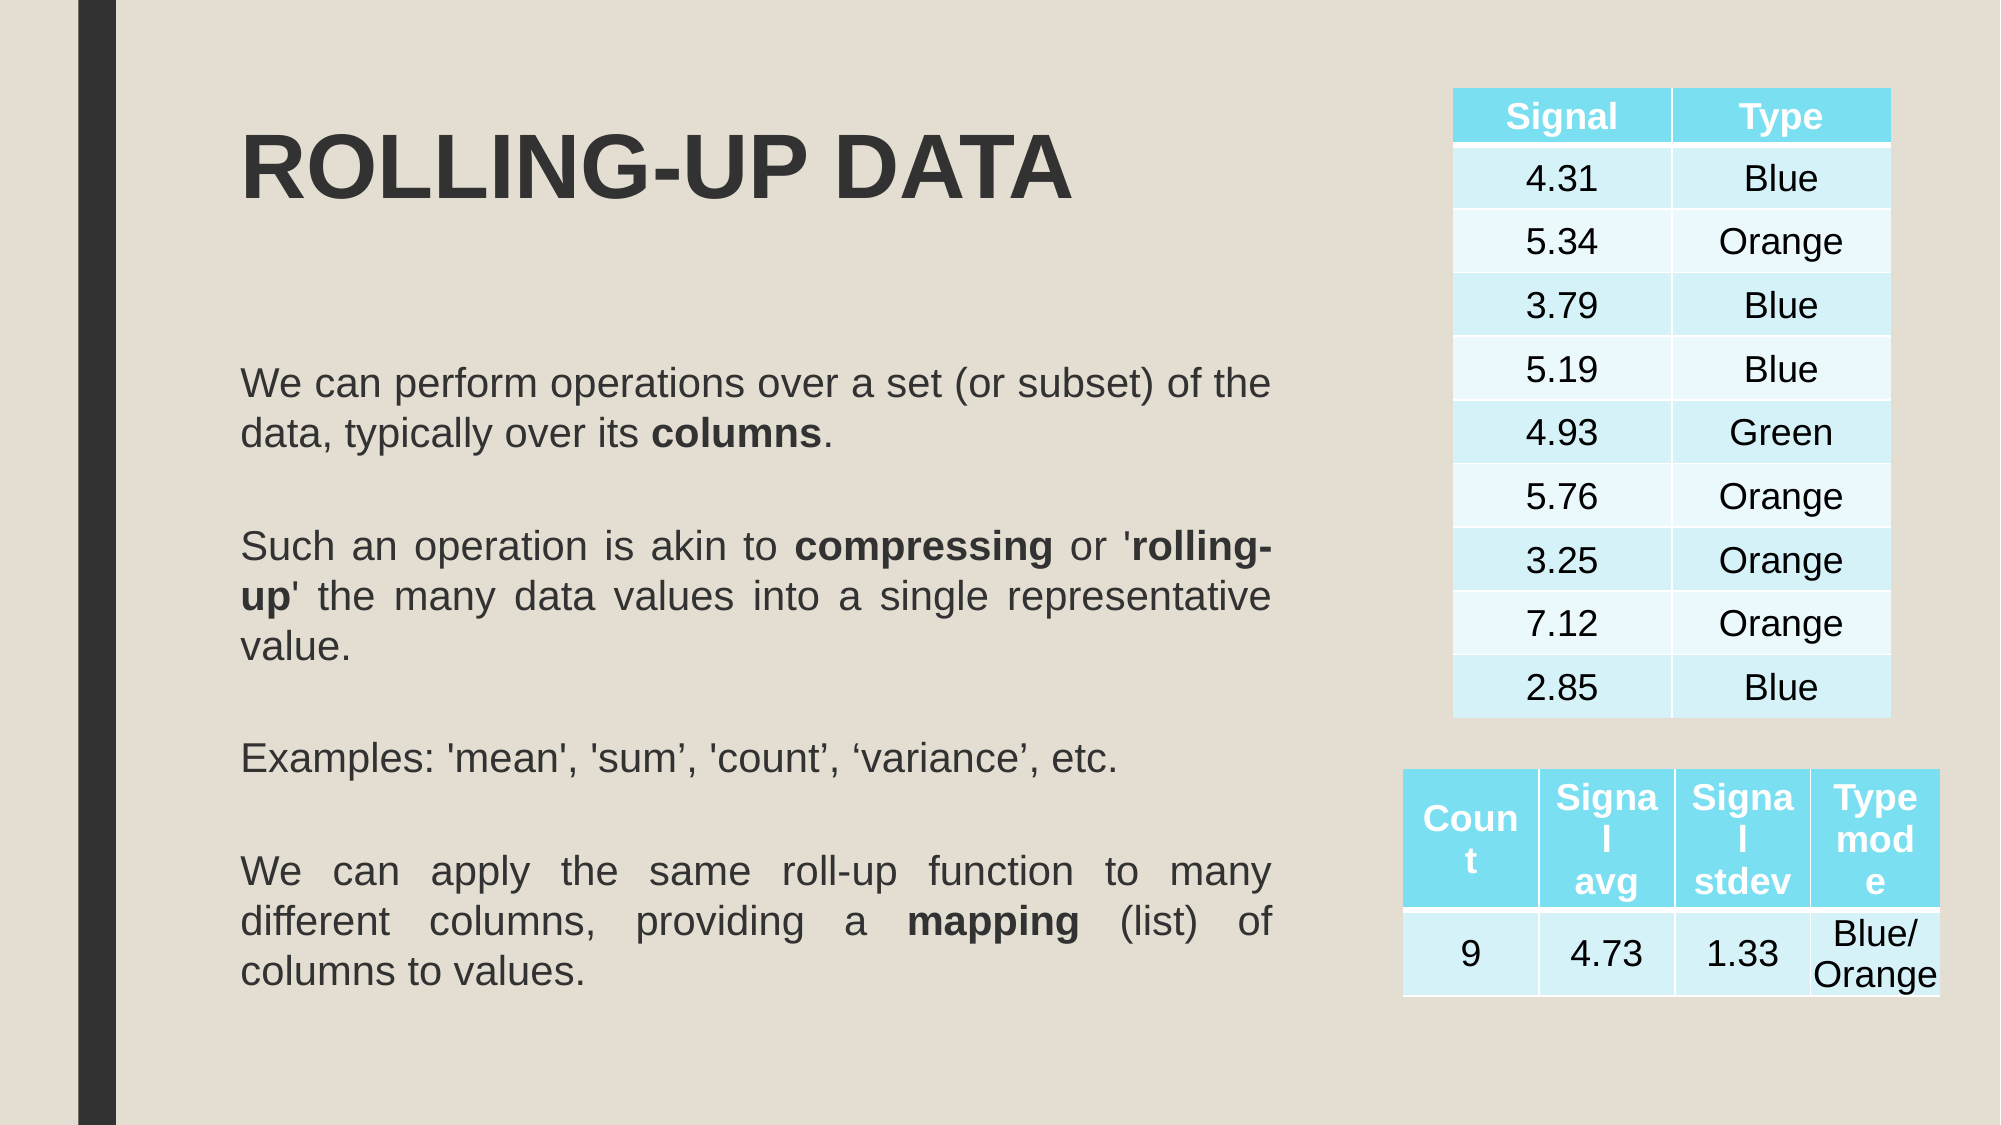

| Signal | Type |
| --- | --- |
| 4.31 | Blue |
| 5.34 | Orange |
| 3.79 | Blue |
| 5.19 | Blue |
| 4.93 | Green |
| 5.76 | Orange |
| 3.25 | Orange |
| 7.12 | Orange |
| 2.85 | Blue |
# ROLLING-UP DATA
We can perform operations over a set (or subset) of the data, typically over its columns.

Such an operation is akin to compressing or 'rolling-up' the many data values into a single representative value.

Examples: 'mean', 'sum’, 'count’, ‘variance’, etc.

We can apply the same roll-up function to many different columns, providing a mapping (list) of columns to values.
| Count | Signal avg | Signal stdev | Type mode |
| --- | --- | --- | --- |
| 9 | 4.73 | 1.33 | Blue/ Orange |